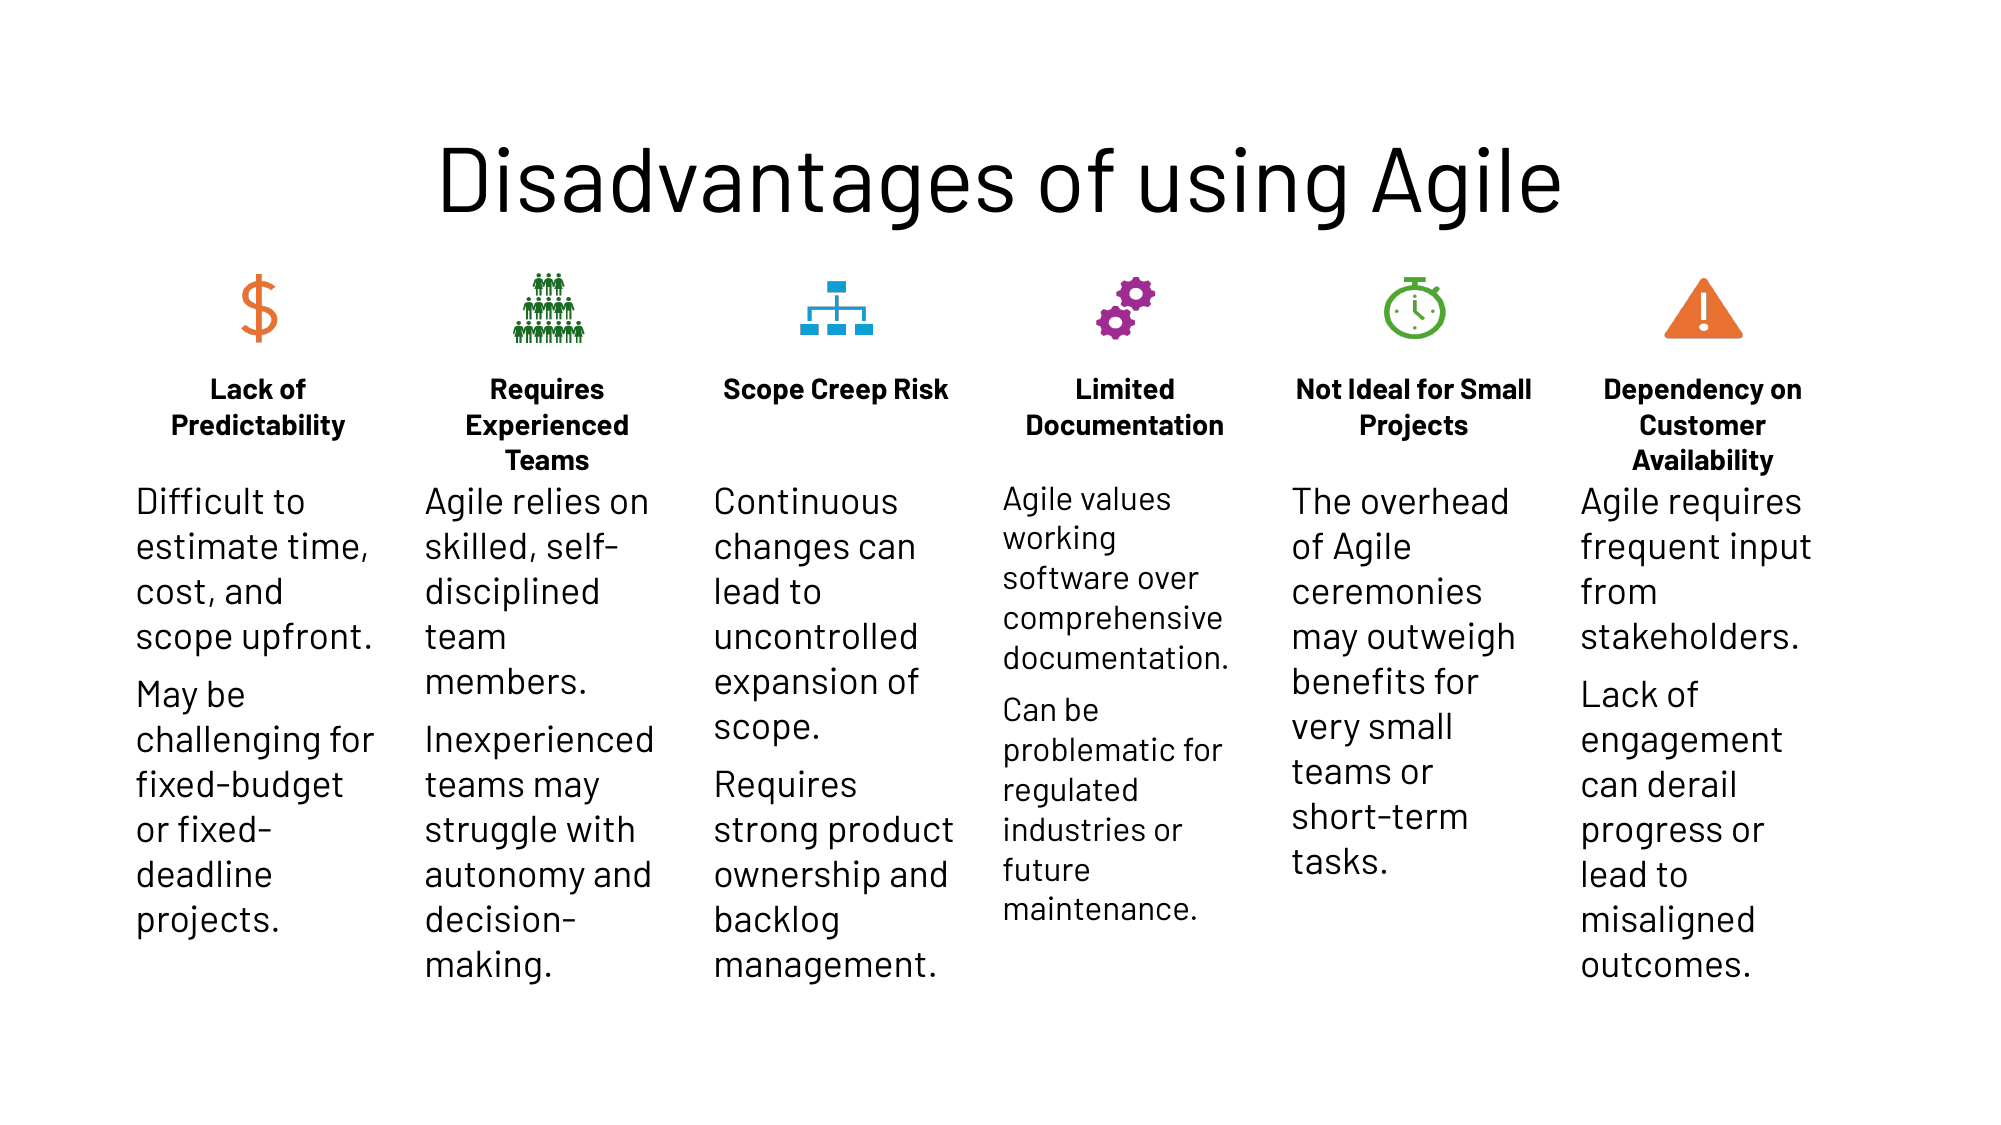

# Disadvantages of using Agile
Lack of Predictability
Difficult to estimate time, cost, and scope upfront.
May be challenging for fixed-budget or fixed-deadline projects.
Requires Experienced Teams
Agile relies on skilled, self-disciplined team members.
Inexperienced teams may struggle with autonomy and decision-making.
Scope Creep Risk
Continuous changes can lead to uncontrolled expansion of scope.
Requires strong product ownership and backlog management.
Limited Documentation
Agile values working software over comprehensive documentation.
Can be problematic for regulated industries or future maintenance.
Not Ideal for Small Projects
The overhead of Agile ceremonies may outweigh benefits for very small teams or short-term tasks.
Dependency on Customer Availability
Agile requires frequent input from stakeholders.
Lack of engagement can derail progress or lead to misaligned outcomes.